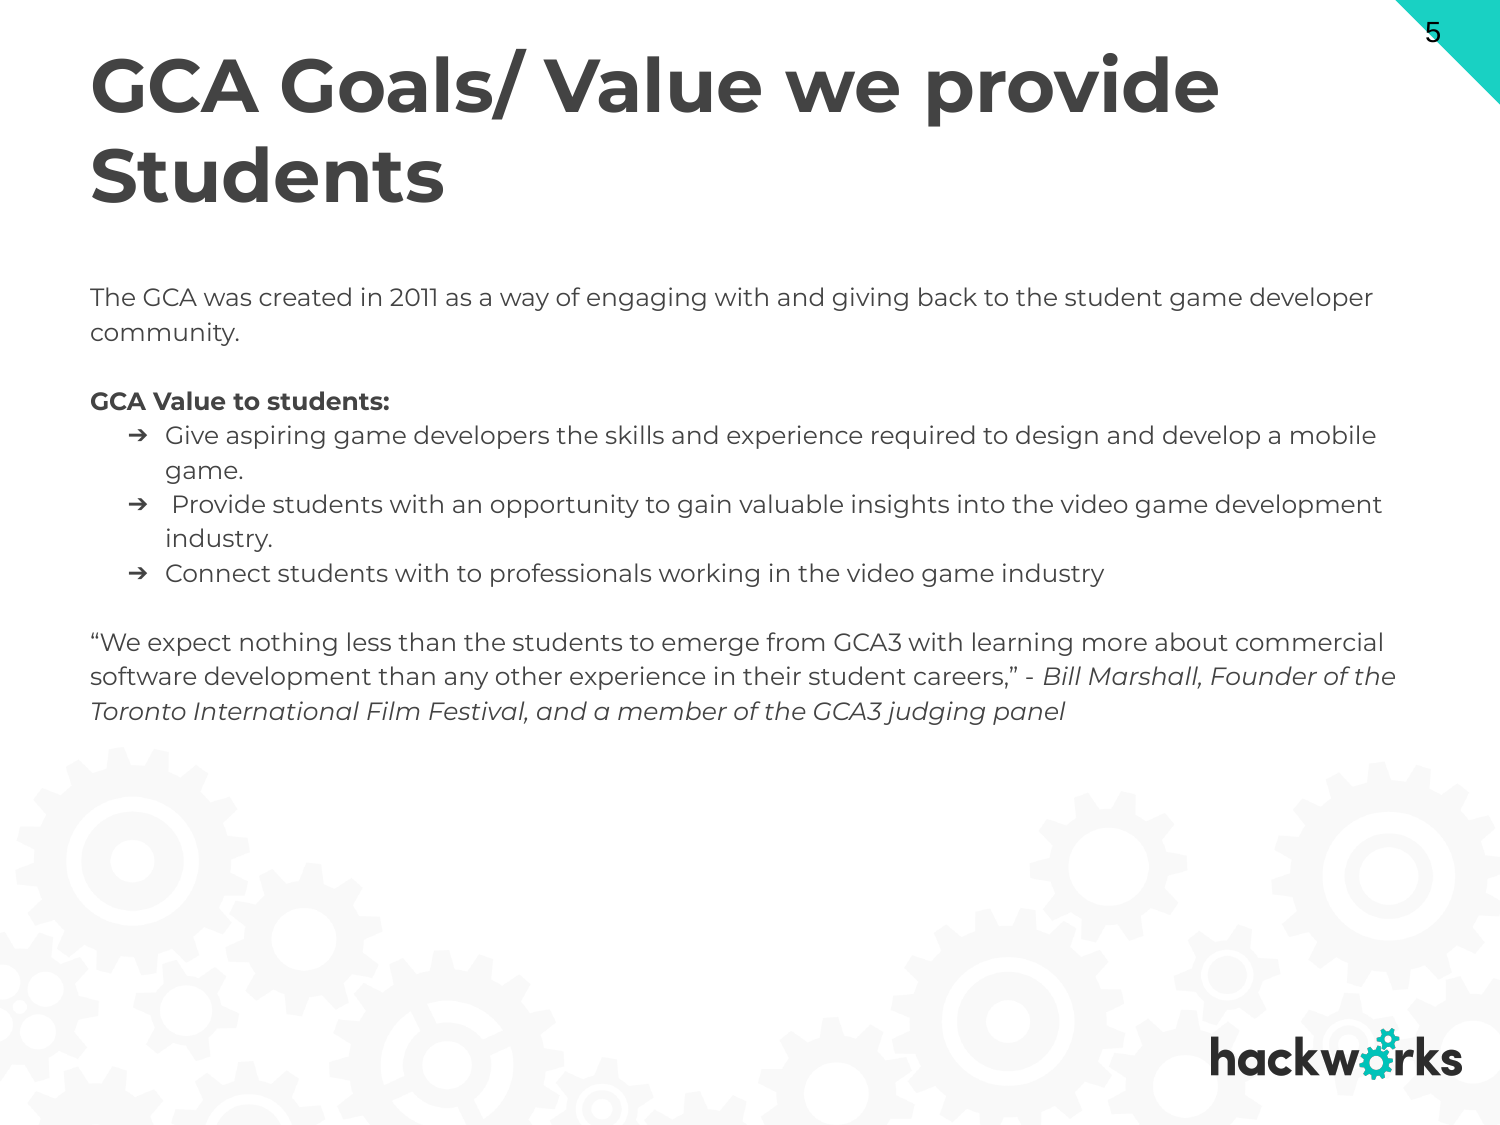

5
# GCA Goals/ Value we provide Students
The GCA was created in 2011 as a way of engaging with and giving back to the student game developer community.

GCA Value to students:
Give aspiring game developers the skills and experience required to design and develop a mobile game.
 Provide students with an opportunity to gain valuable insights into the video game development industry.
Connect students with to professionals working in the video game industry

“We expect nothing less than the students to emerge from GCA3 with learning more about commercial software development than any other experience in their student careers,” - Bill Marshall, Founder of the Toronto International Film Festival, and a member of the GCA3 judging panel